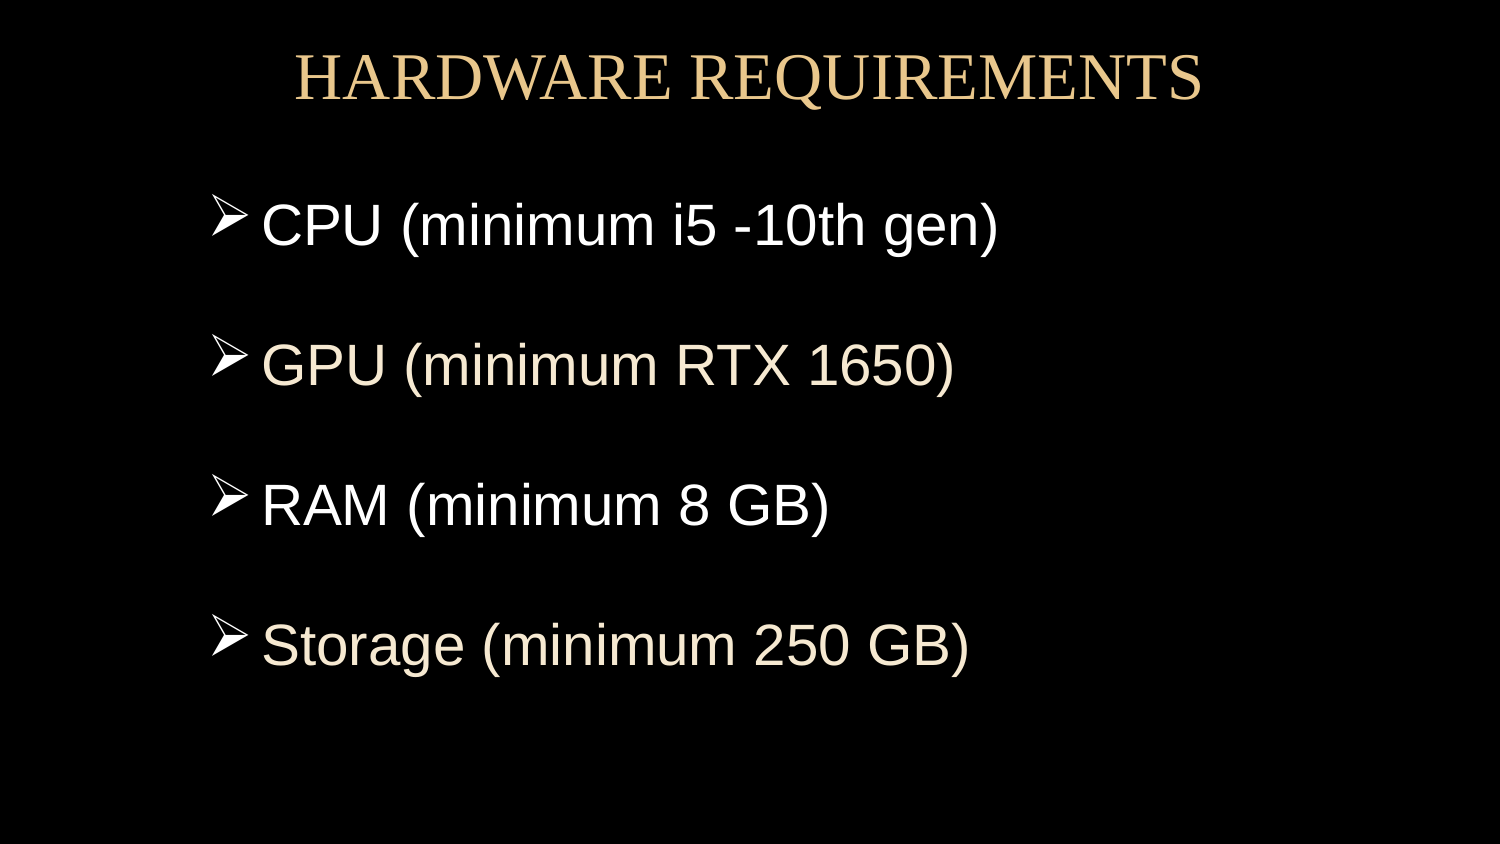

# HARDWARE REQUIREMENTS
CPU (minimum i5 -10th gen)

GPU (minimum RTX 1650)

RAM (minimum 8 GB)

Storage (minimum 250 GB)